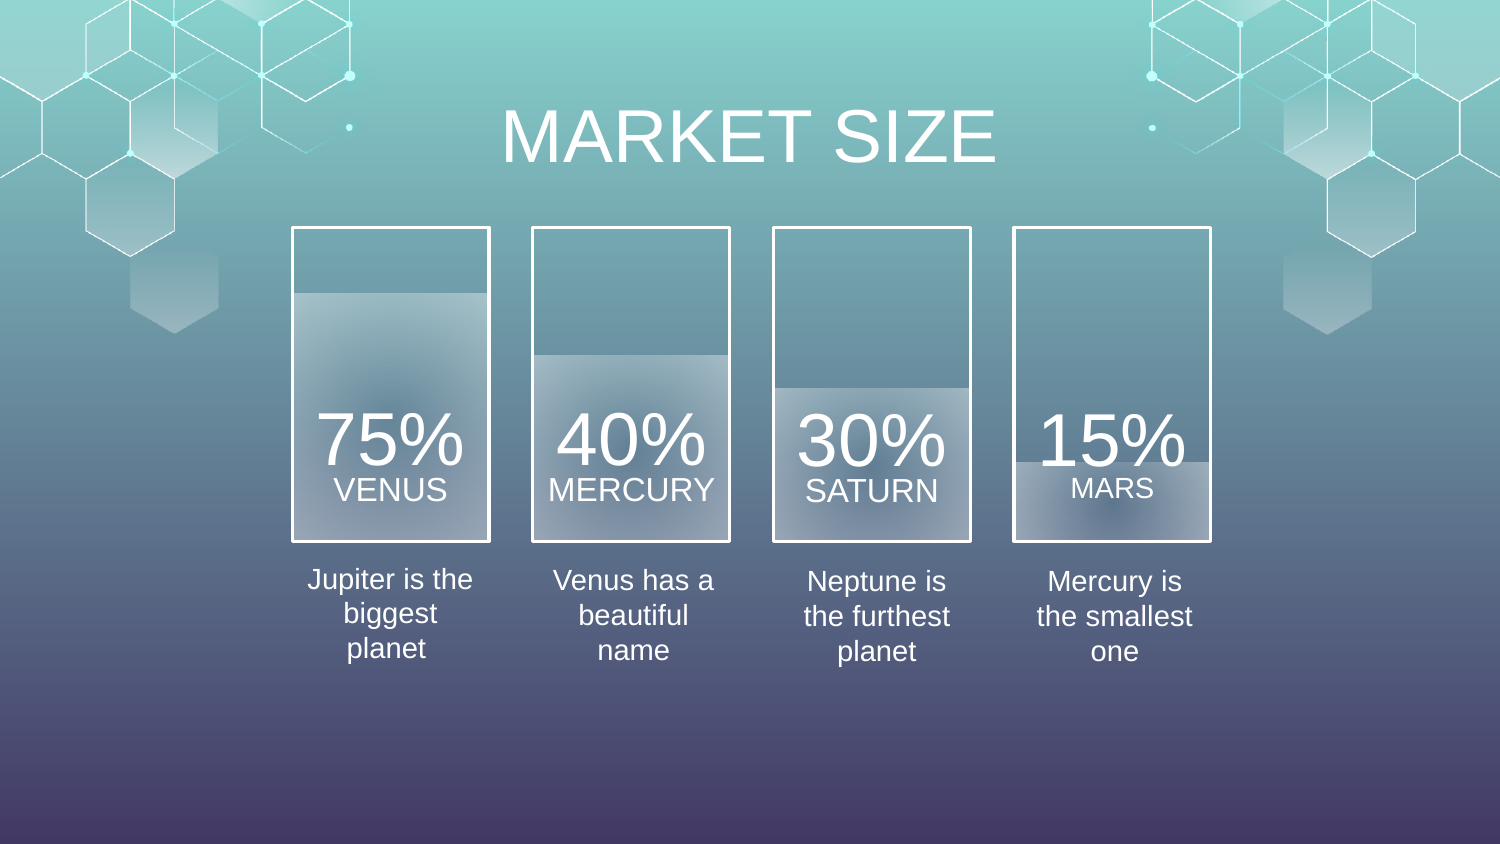

# MARKET SIZE

75%
40%
30%
15%
VENUS
MERCURY
SATURN
MARS

Jupiter is the biggest planet

Venus has a beautiful name
Neptune is the furthest planet
Mercury is the smallest one